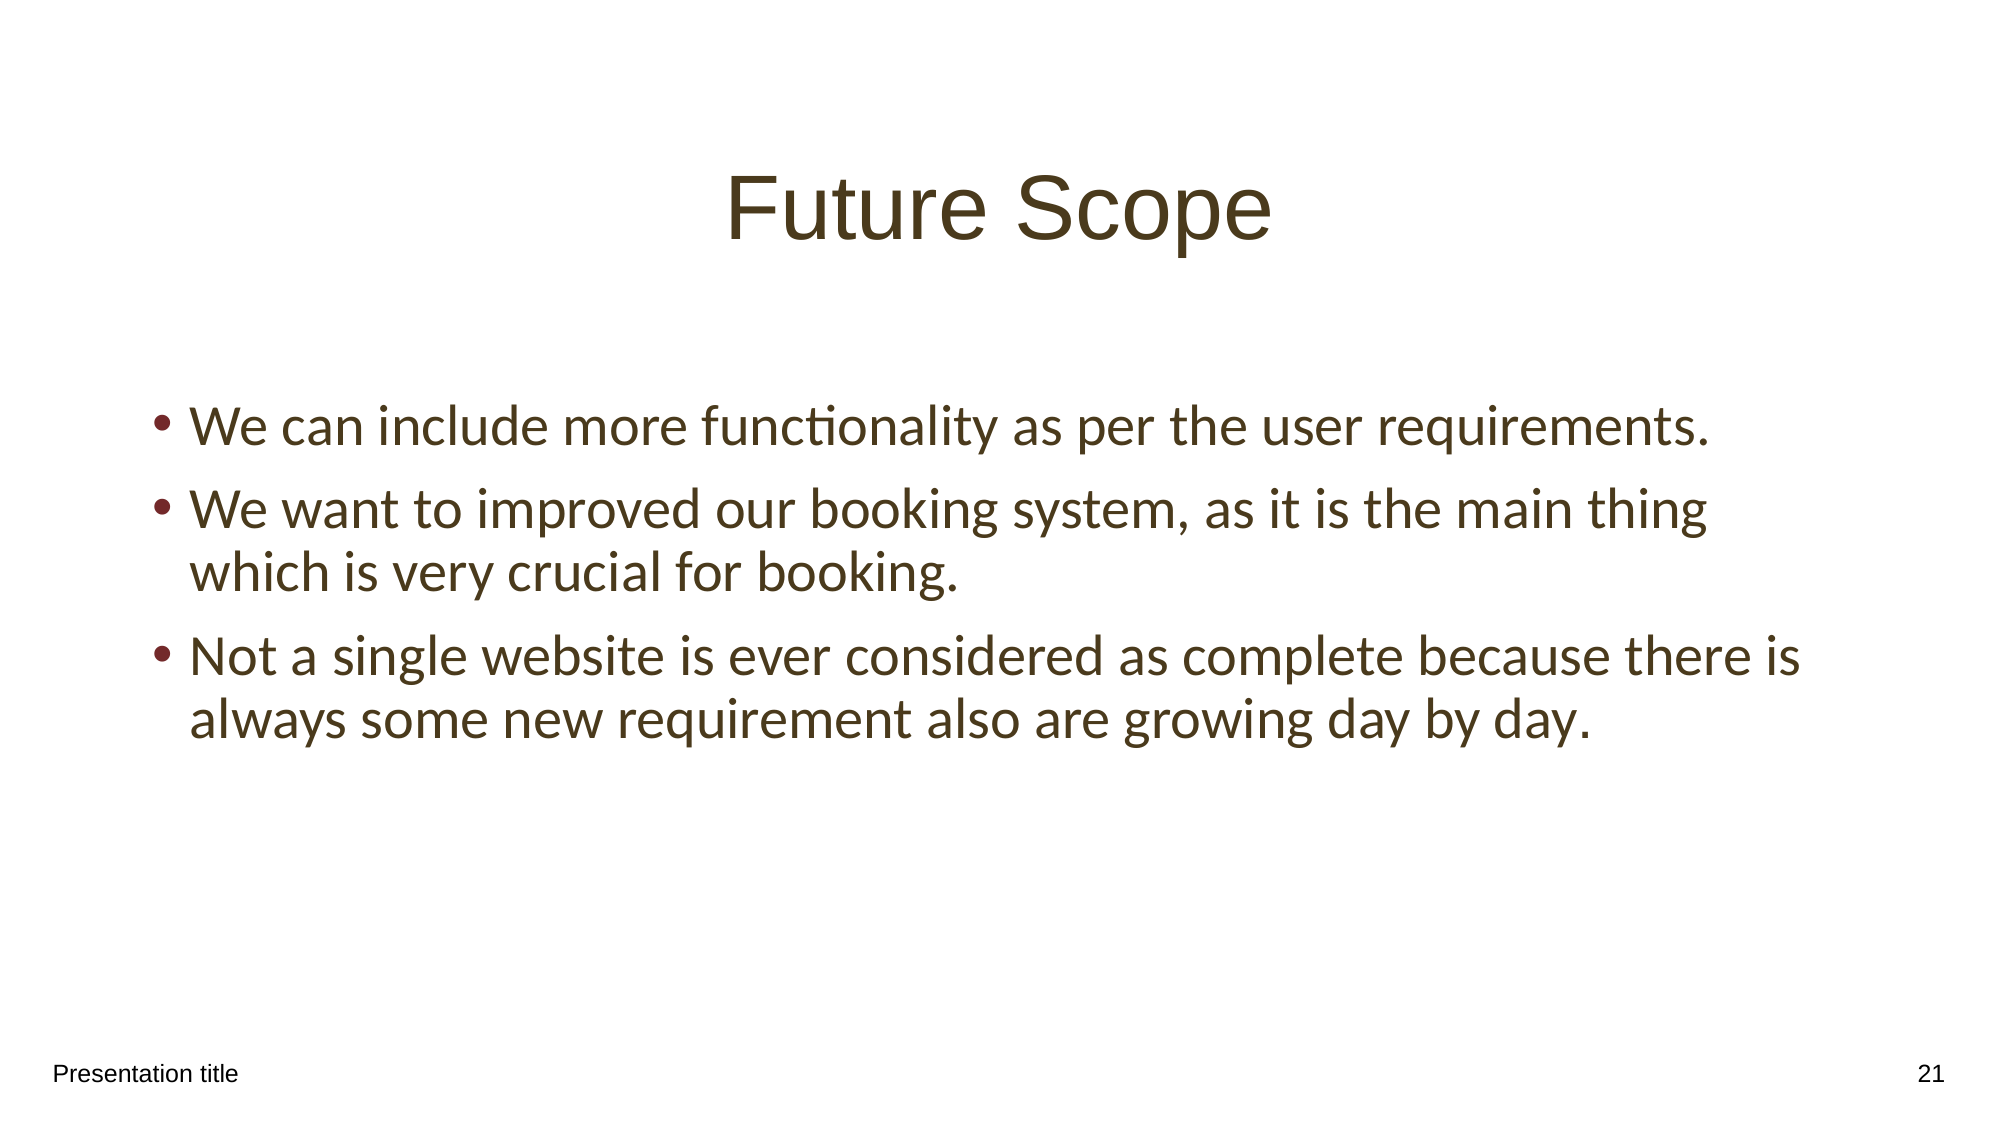

# Future Scope
We can include more functionality as per the user requirements.
We want to improved our booking system, as it is the main thing which is very crucial for booking.
Not a single website is ever considered as complete because there is always some new requirement also are growing day by day.
Presentation title
21